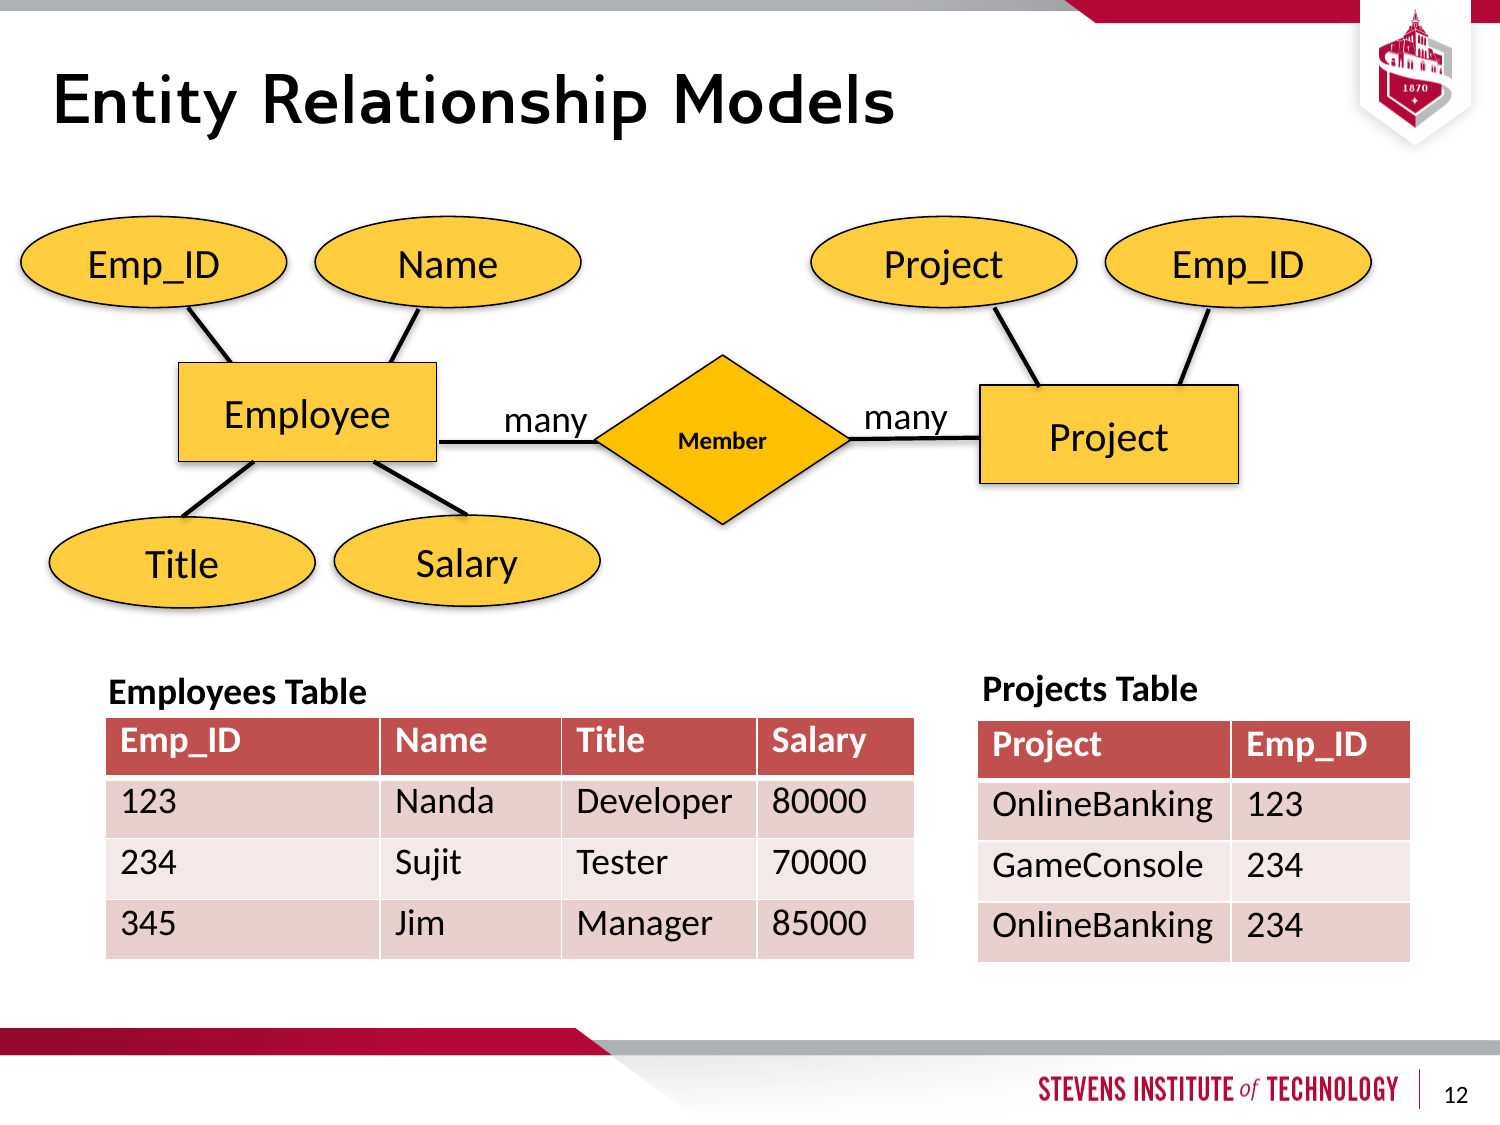

# Entity Relationship Models
Emp_ID
Name
Project
Emp_ID
Member
Employee
many
Project
many
Salary
Title
Projects Table
Employees Table
| Emp\_ID | Name | Title | Salary |
| --- | --- | --- | --- |
| 123 | Nanda | Developer | 80000 |
| 234 | Sujit | Tester | 70000 |
| 345 | Jim | Manager | 85000 |
| Project | Emp\_ID |
| --- | --- |
| OnlineBanking | 123 |
| GameConsole | 234 |
| OnlineBanking | 234 |
12